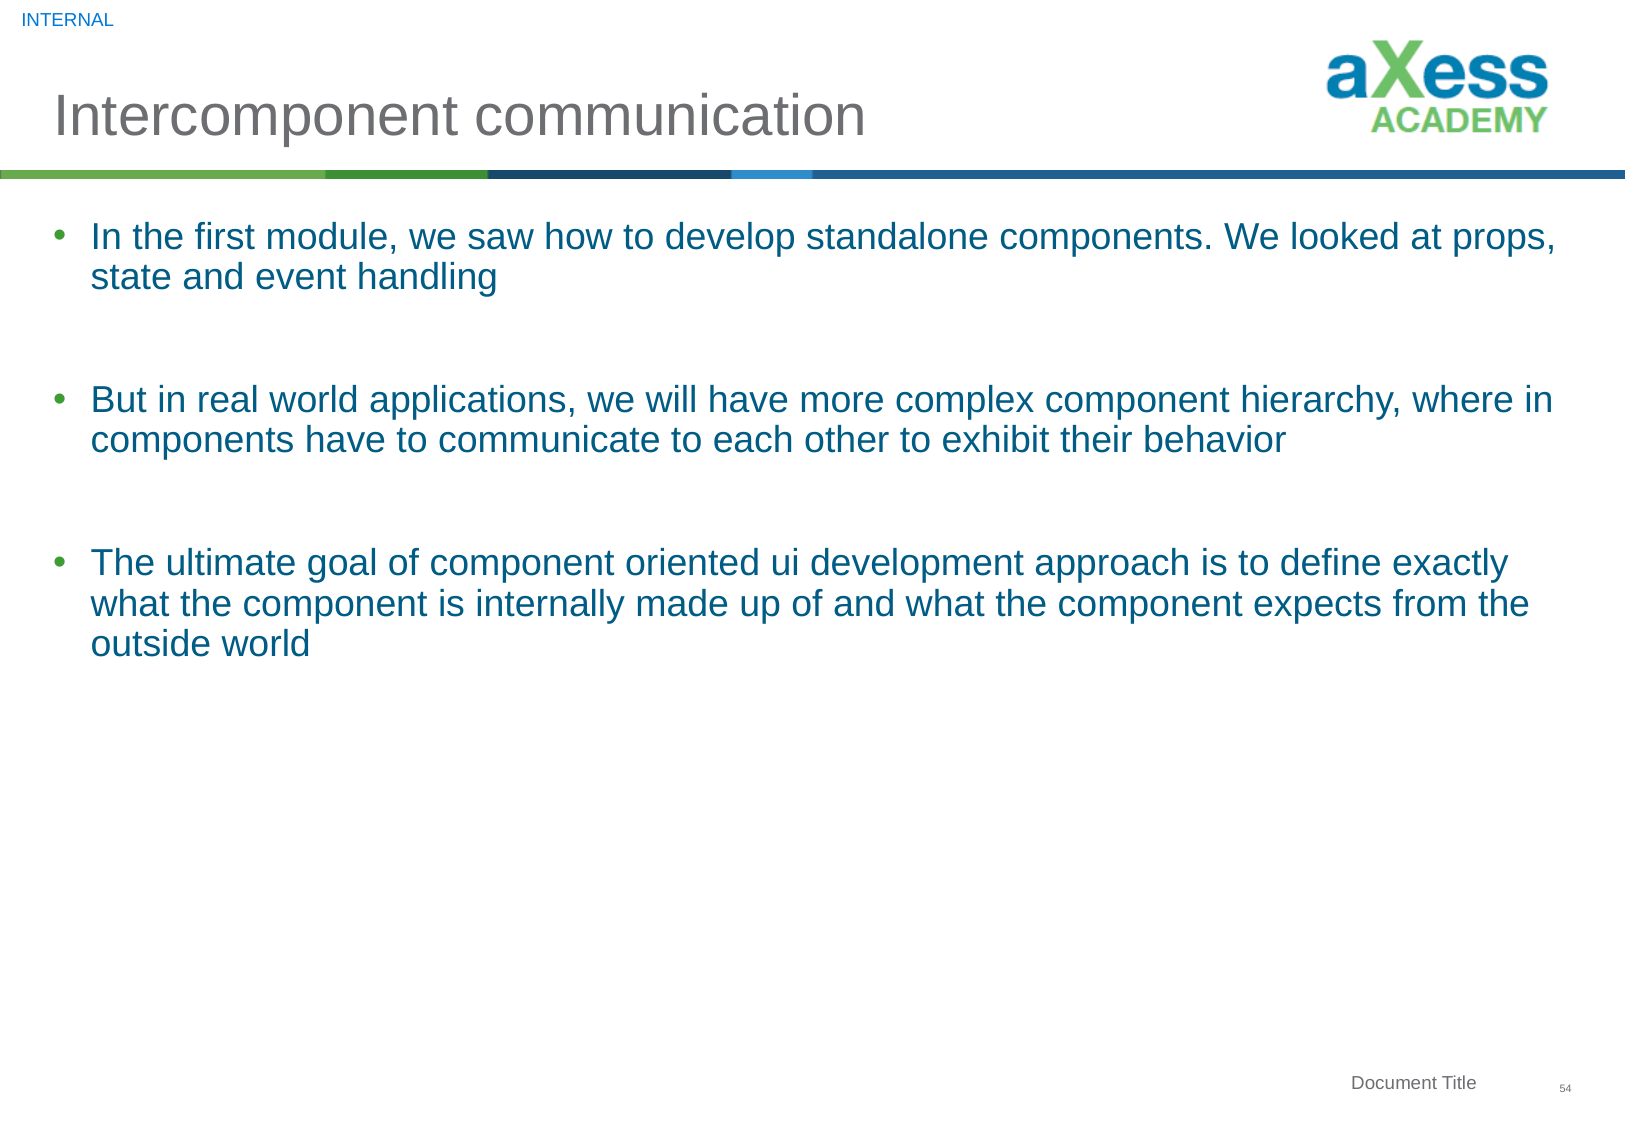

# Intercomponent communication
In the first module, we saw how to develop standalone components. We looked at props, state and event handling

But in real world applications, we will have more complex component hierarchy, where in components have to communicate to each other to exhibit their behavior

The ultimate goal of component oriented ui development approach is to define exactly what the component is internally made up of and what the component expects from the outside world